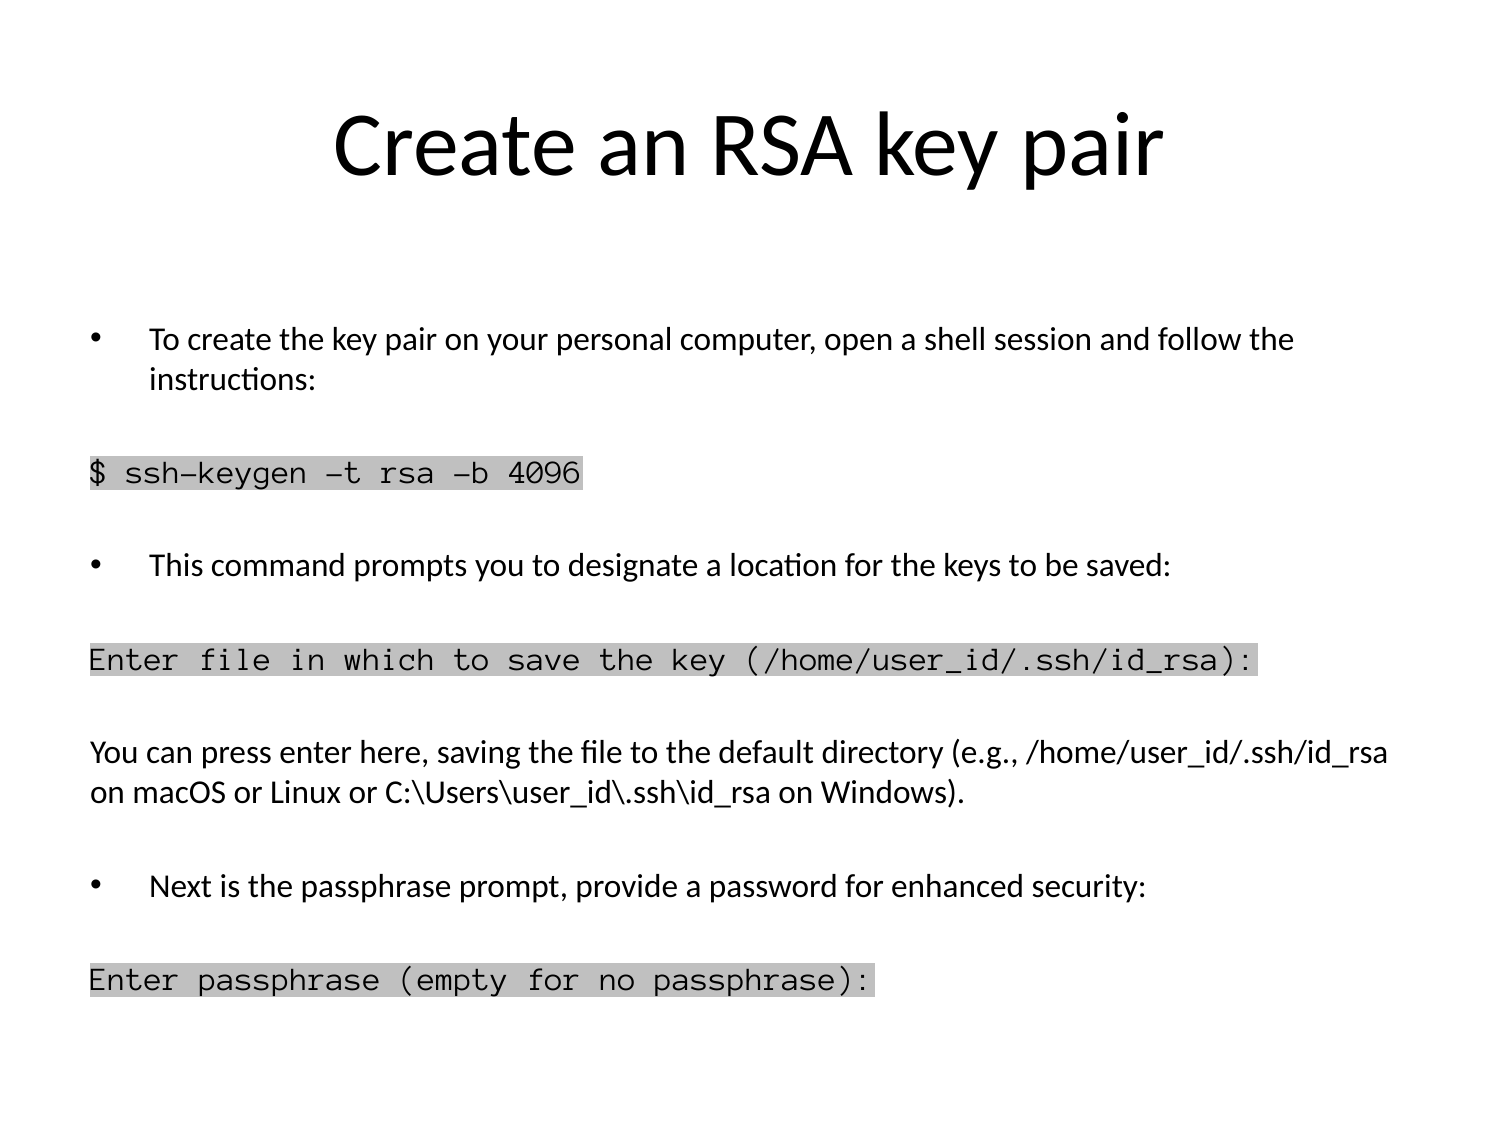

# Create an RSA key pair

To create the key pair on your personal computer, open a shell session and follow the instructions:

$ ssh-keygen -t rsa -b 4096

This command prompts you to designate a location for the keys to be saved:

Enter file in which to save the key (/home/user_id/.ssh/id_rsa):

You can press enter here, saving the file to the default directory (e.g., /home/user_id/.ssh/id_rsa on macOS or Linux or C:\Users\user_id\.ssh\id_rsa on Windows).

Next is the passphrase prompt, provide a password for enhanced security:

Enter passphrase (empty for no passphrase):